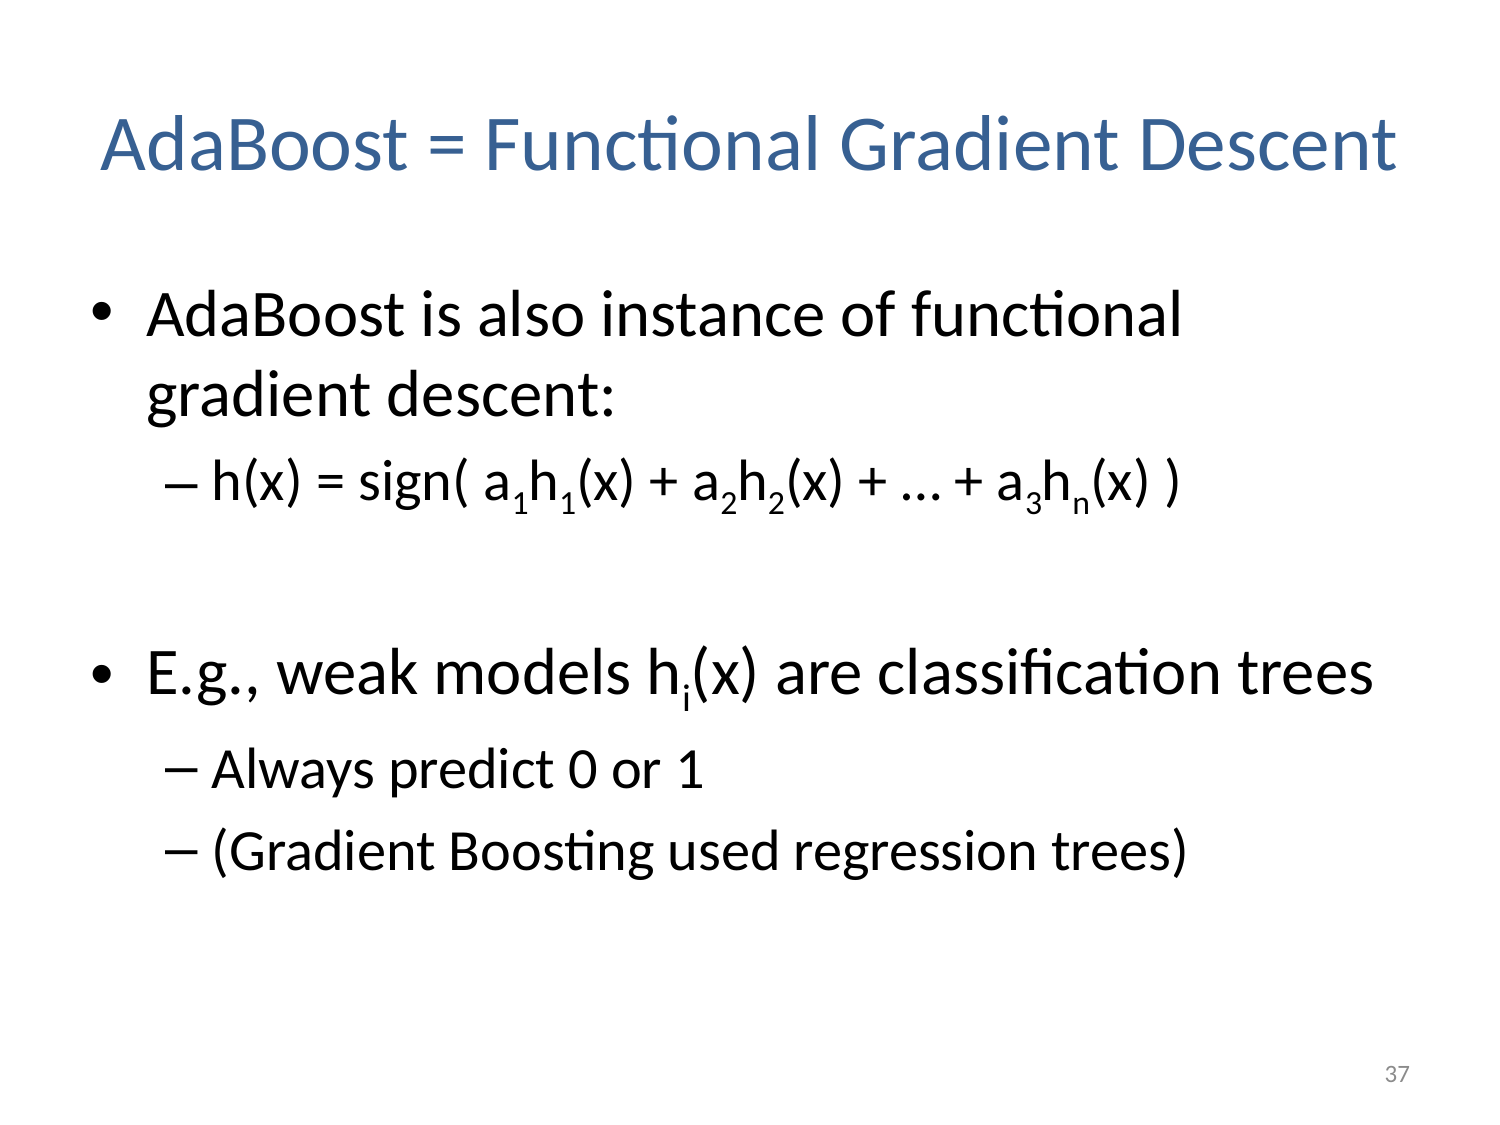

# AdaBoost = Functional Gradient Descent
AdaBoost is also instance of functional gradient descent:
h(x) = sign( a1h1(x) + a2h2(x) + … + a3hn(x) )

E.g., weak models hi(x) are classification trees
Always predict 0 or 1
(Gradient Boosting used regression trees)

37